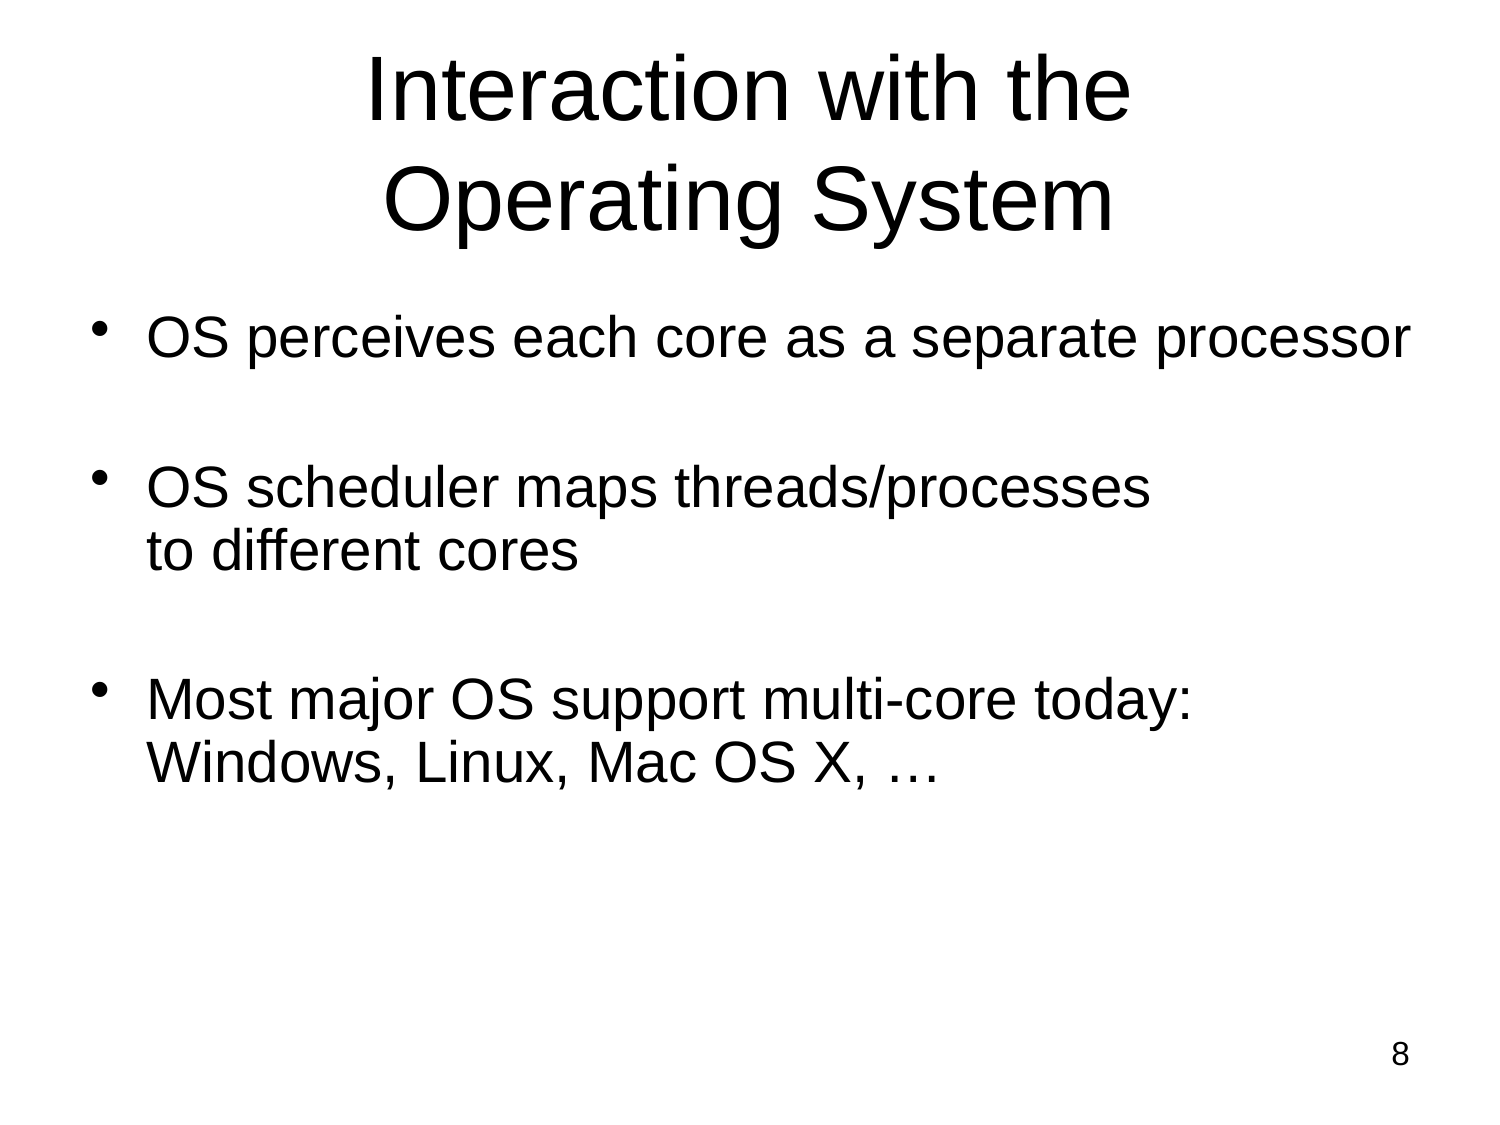

# Interaction with the Operating System
OS perceives each core as a separate processor

OS scheduler maps threads/processes
to different cores

Most major OS support multi-core today:
Windows, Linux, Mac OS X, …

8